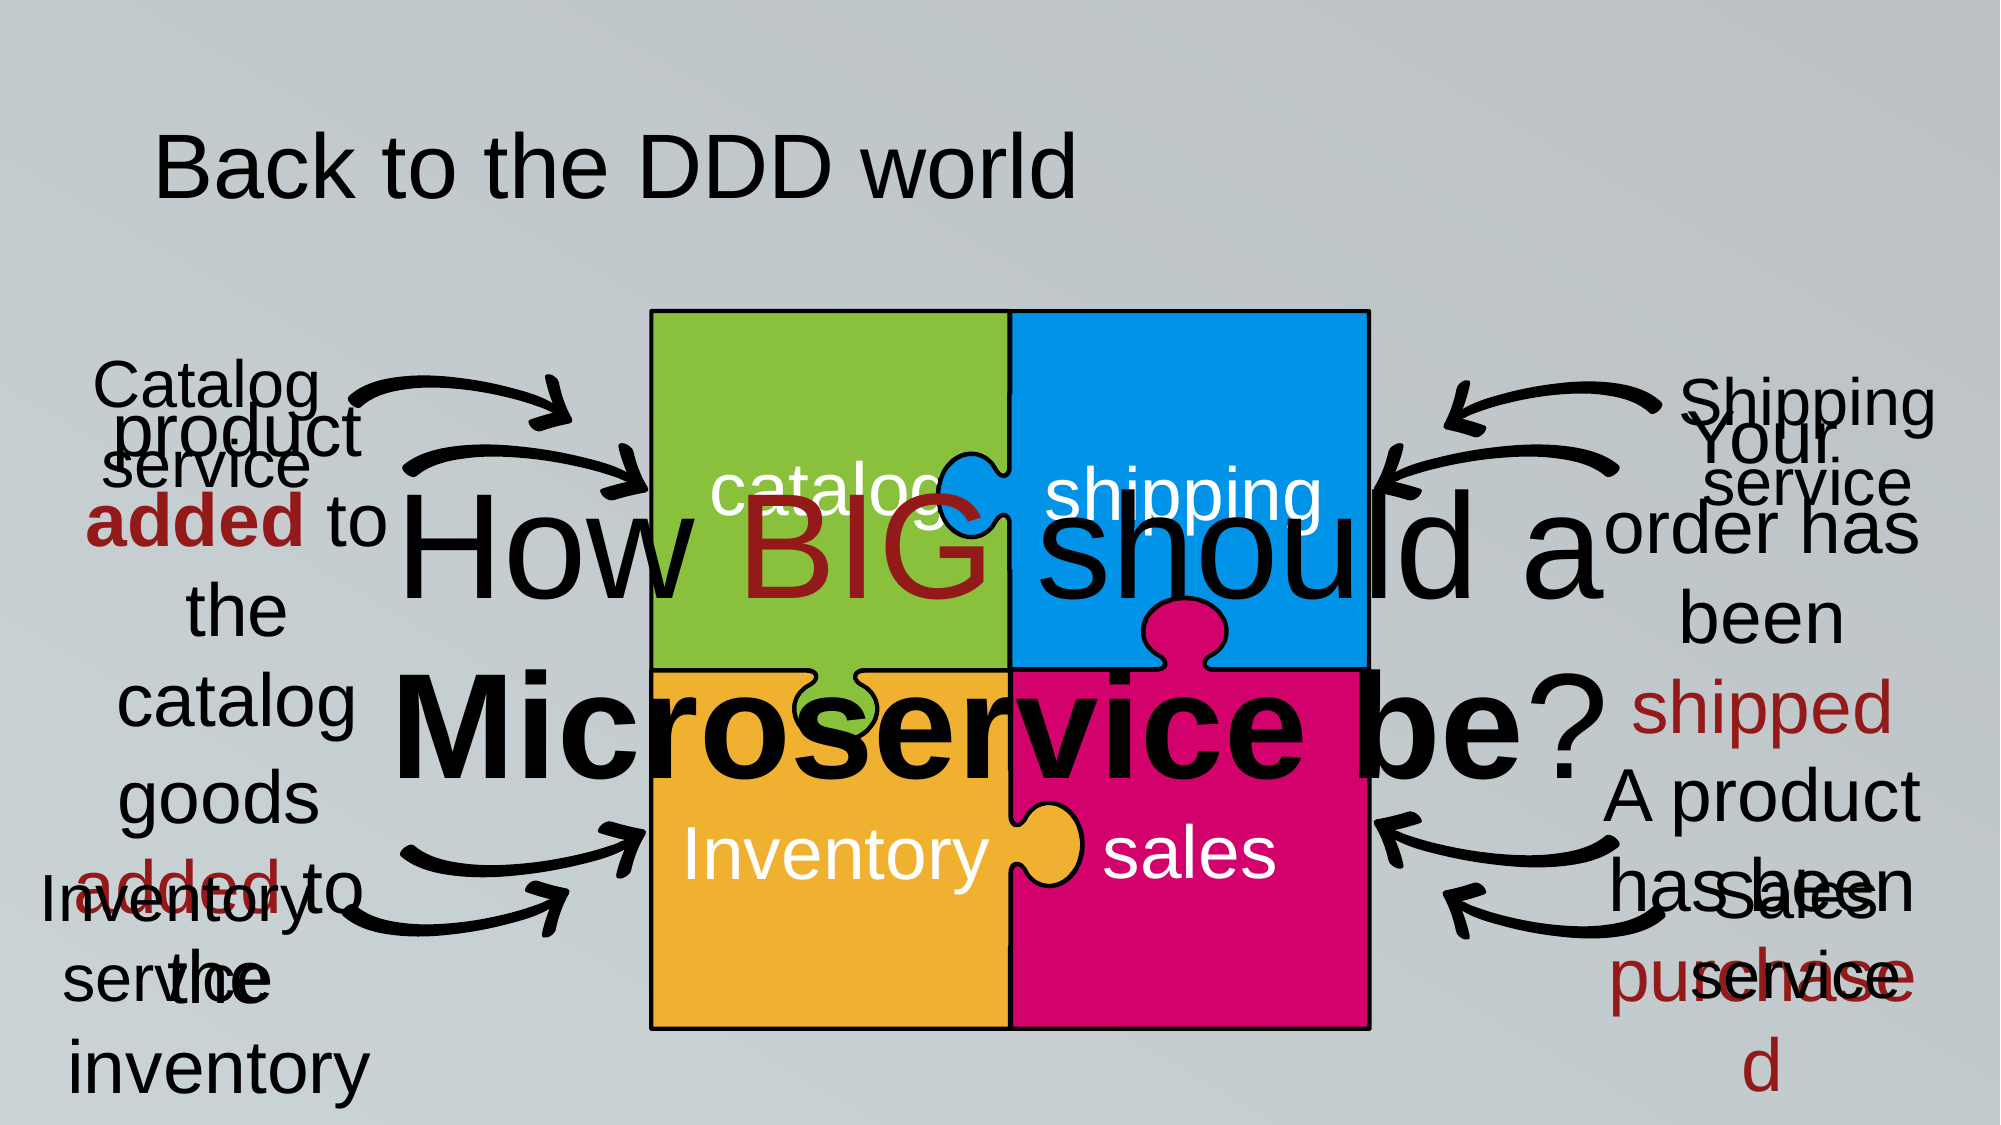

# Back to the DDD world
catalog
shipping
Catalog service
Shipping service
product added to the catalog

Your order has been shipped
How BIG should a Microservice be?

sales
Inventory
A product has been purchased
goods added to the inventory

Sales service
Inventory service